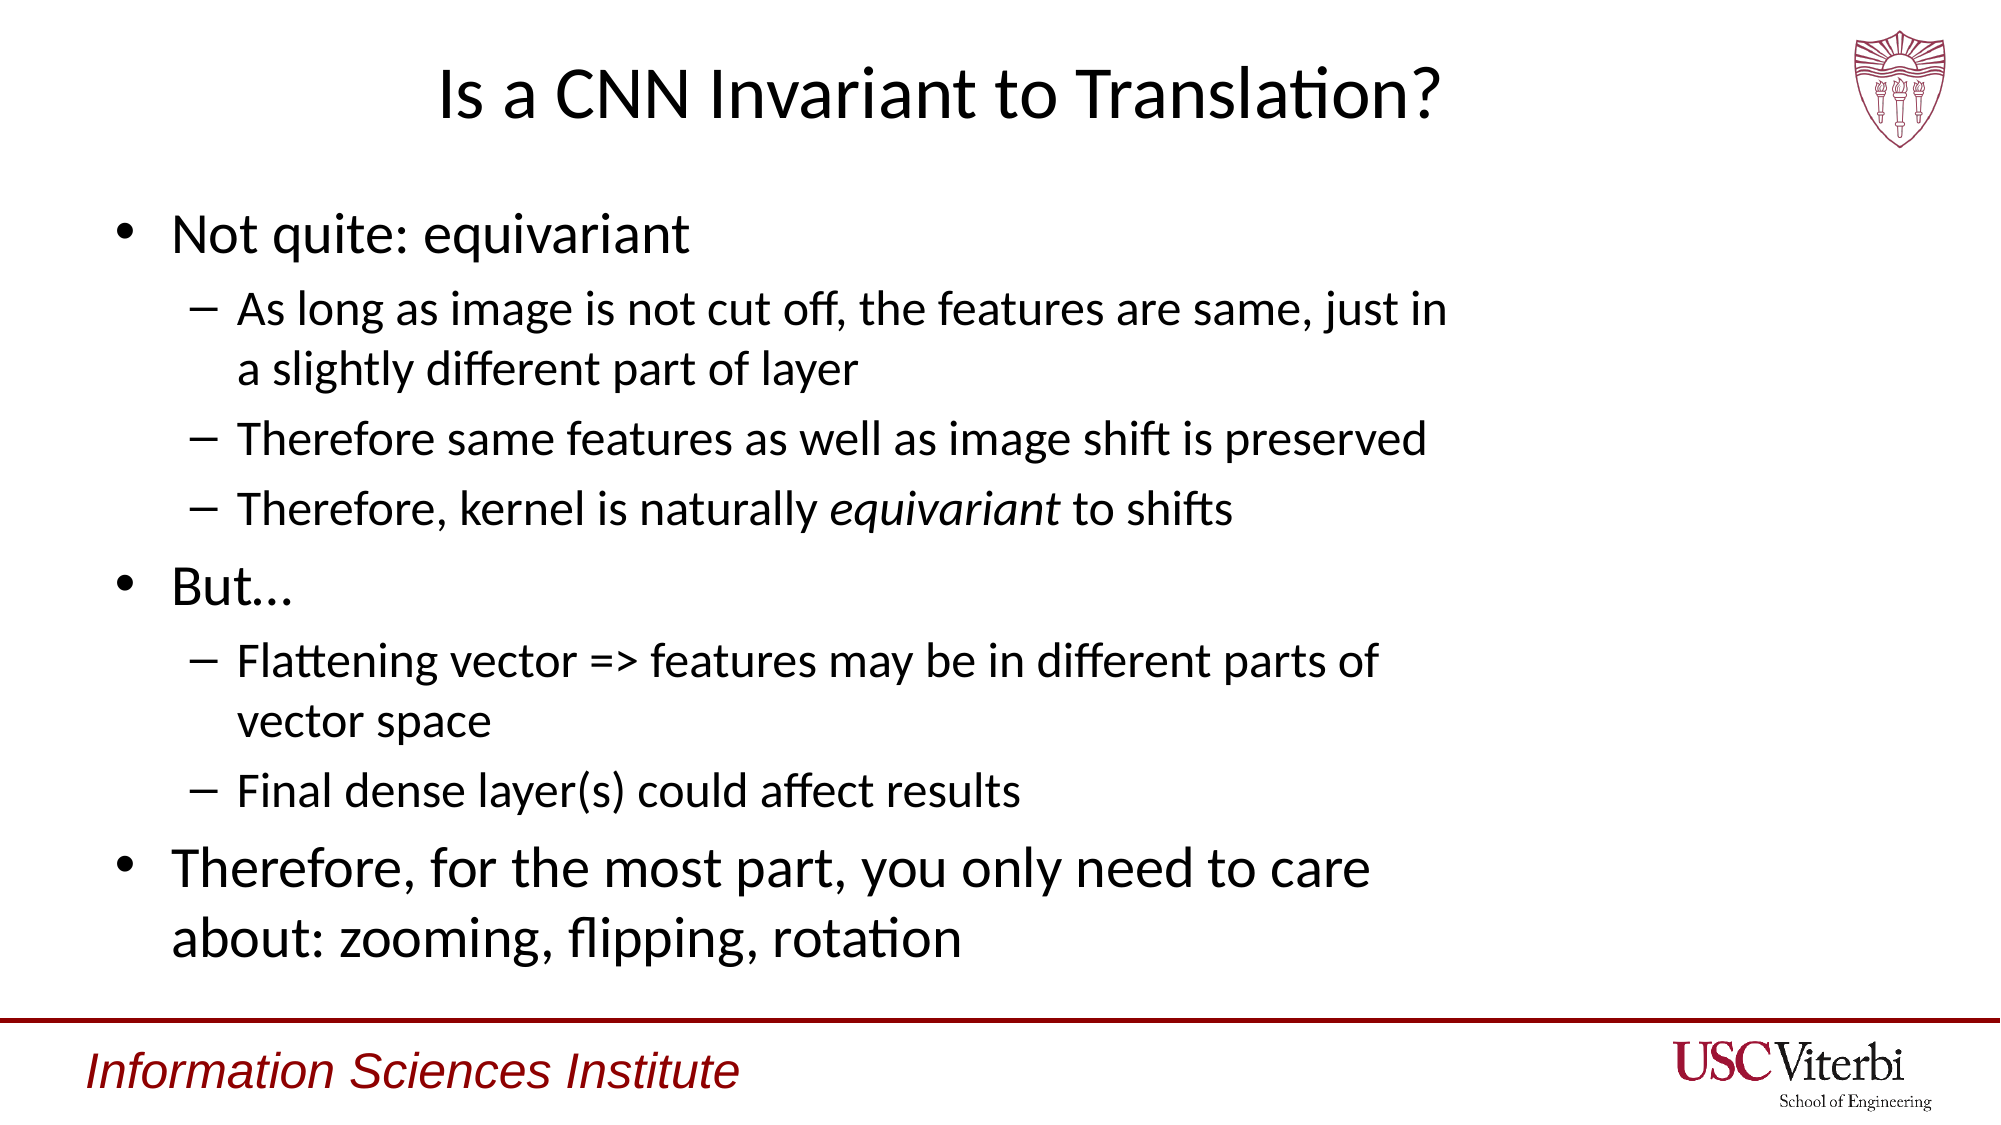

# Is a CNN Invariant to Translation?
Not quite: equivariant
As long as image is not cut off, the features are same, just in a slightly different part of layer
Therefore same features as well as image shift is preserved
Therefore, kernel is naturally equivariant to shifts
But…
Flattening vector => features may be in different parts of vector space
Final dense layer(s) could affect results
Therefore, for the most part, you only need to care about: zooming, flipping, rotation